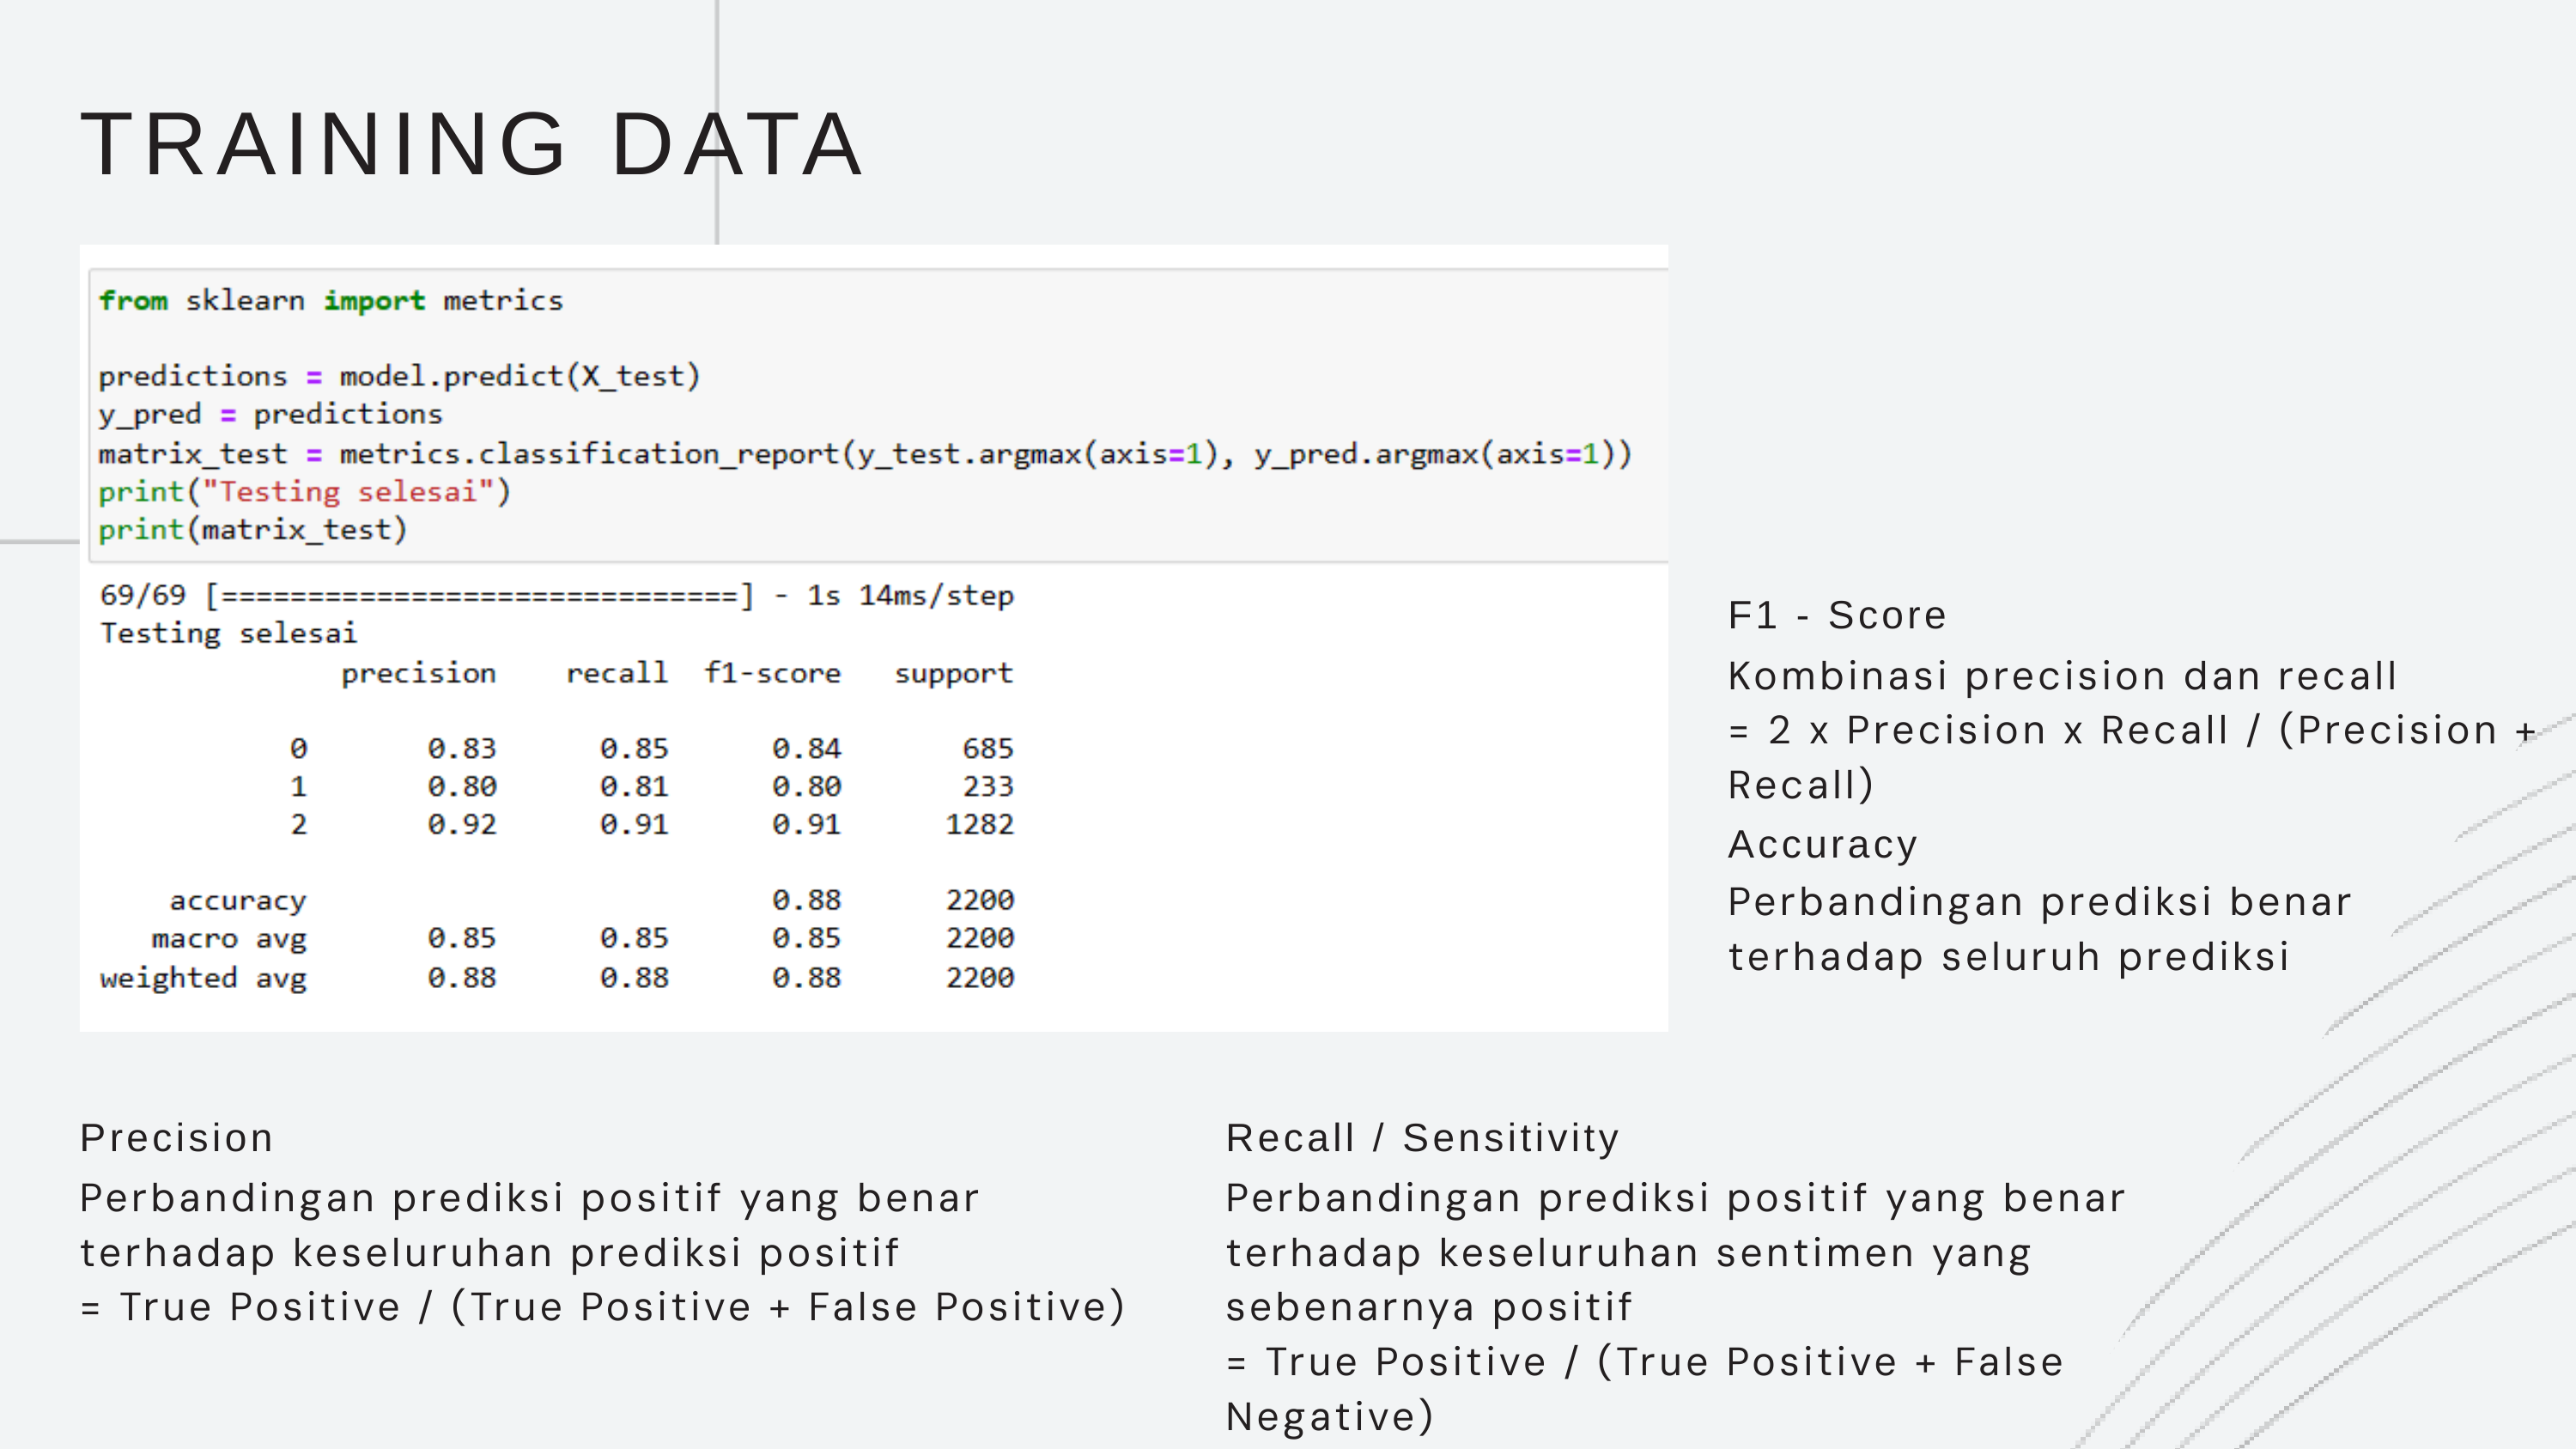

TRAINING DATA

F1 - Score
Kombinasi precision dan recall
= 2 x Precision x Recall / (Precision + Recall)

Accuracy
Perbandingan prediksi benar terhadap seluruh prediksi
Precision
Recall / Sensitivity
Perbandingan prediksi positif yang benar terhadap keseluruhan prediksi positif
= True Positive / (True Positive + False Positive)
Perbandingan prediksi positif yang benar terhadap keseluruhan sentimen yang sebenarnya positif
= True Positive / (True Positive + False Negative)